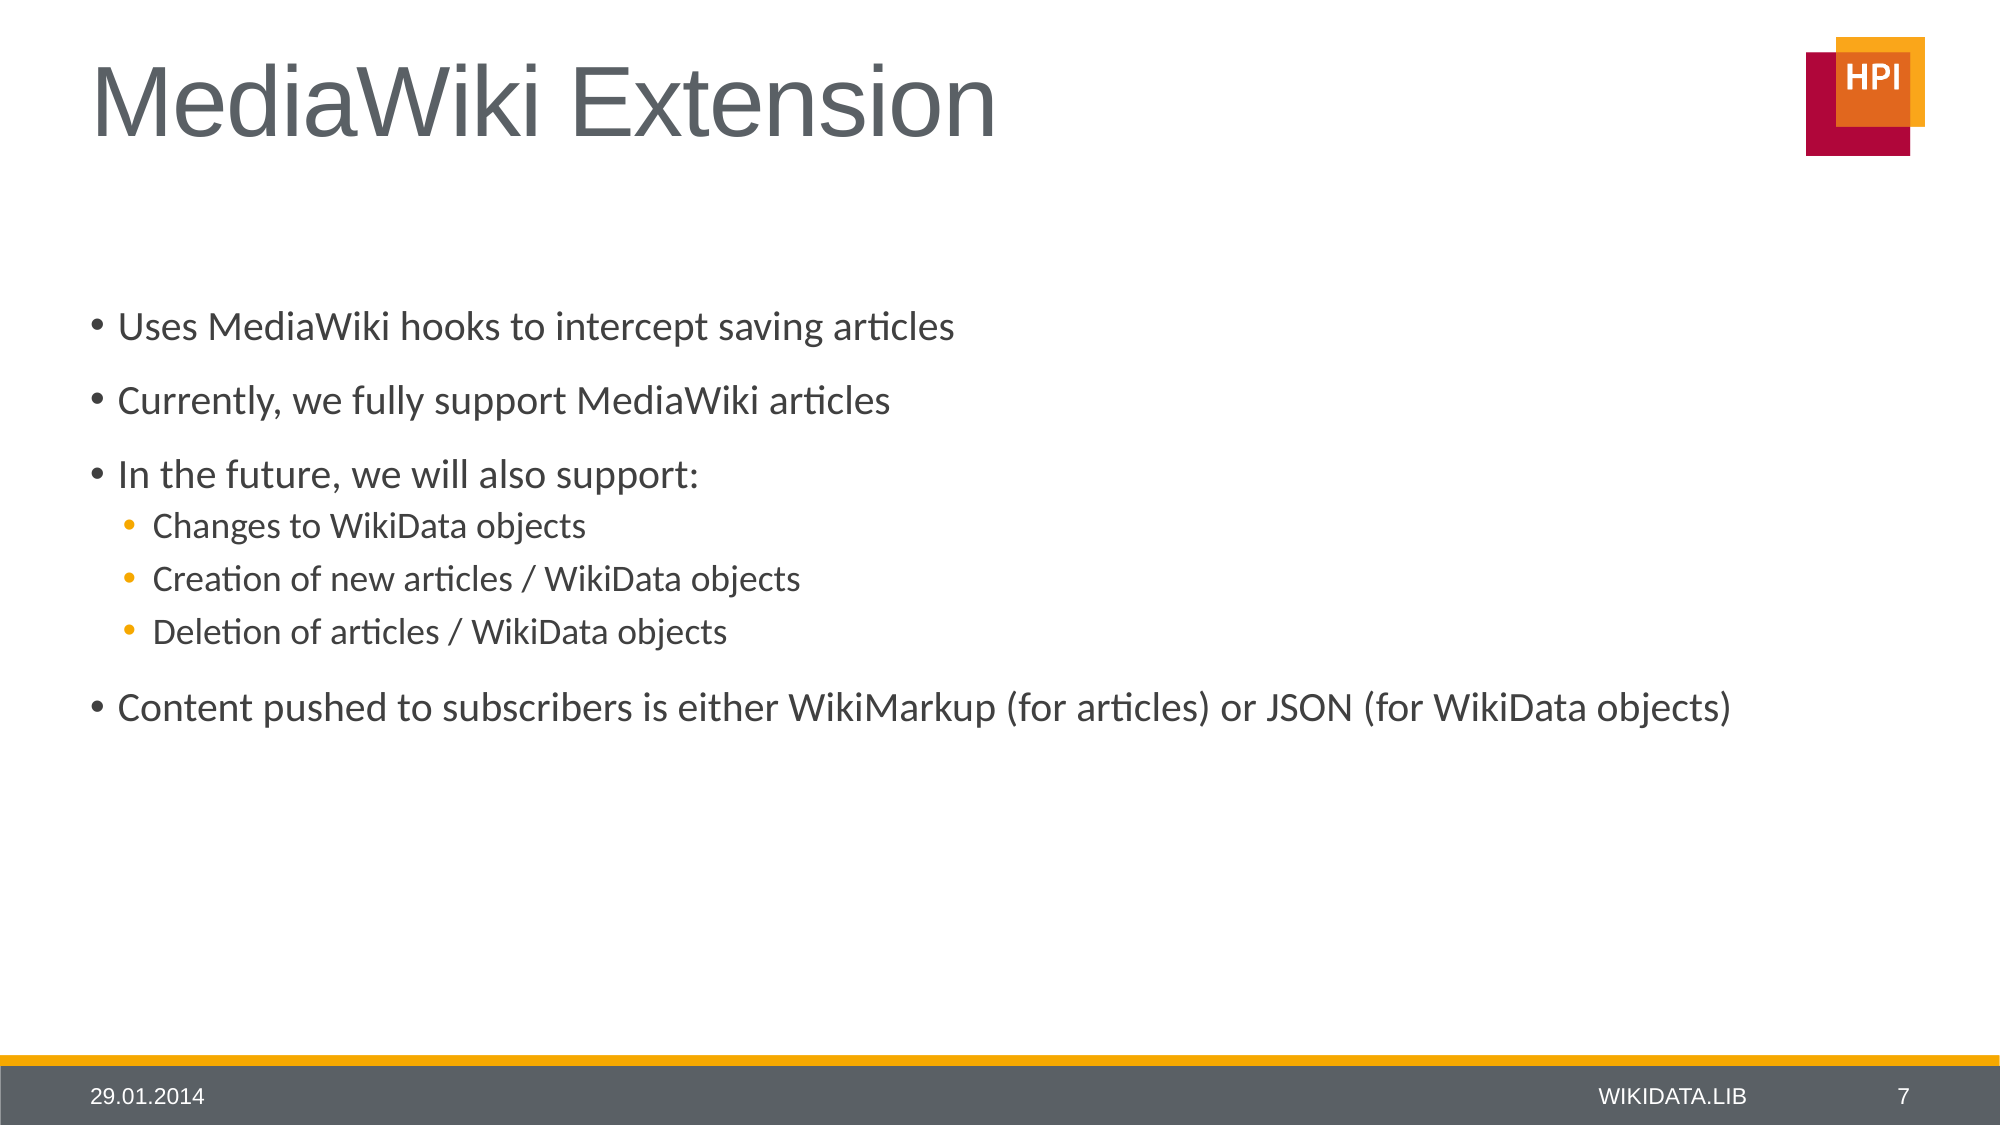

# MediaWiki Extension

Uses MediaWiki hooks to intercept saving articles
Currently, we fully support MediaWiki articles
In the future, we will also support:
Changes to WikiData objects
Creation of new articles / WikiData objects
Deletion of articles / WikiData objects
Content pushed to subscribers is either WikiMarkup (for articles) or JSON (for WikiData objects)
29.01.2014
WIKIDATA.LIB
7